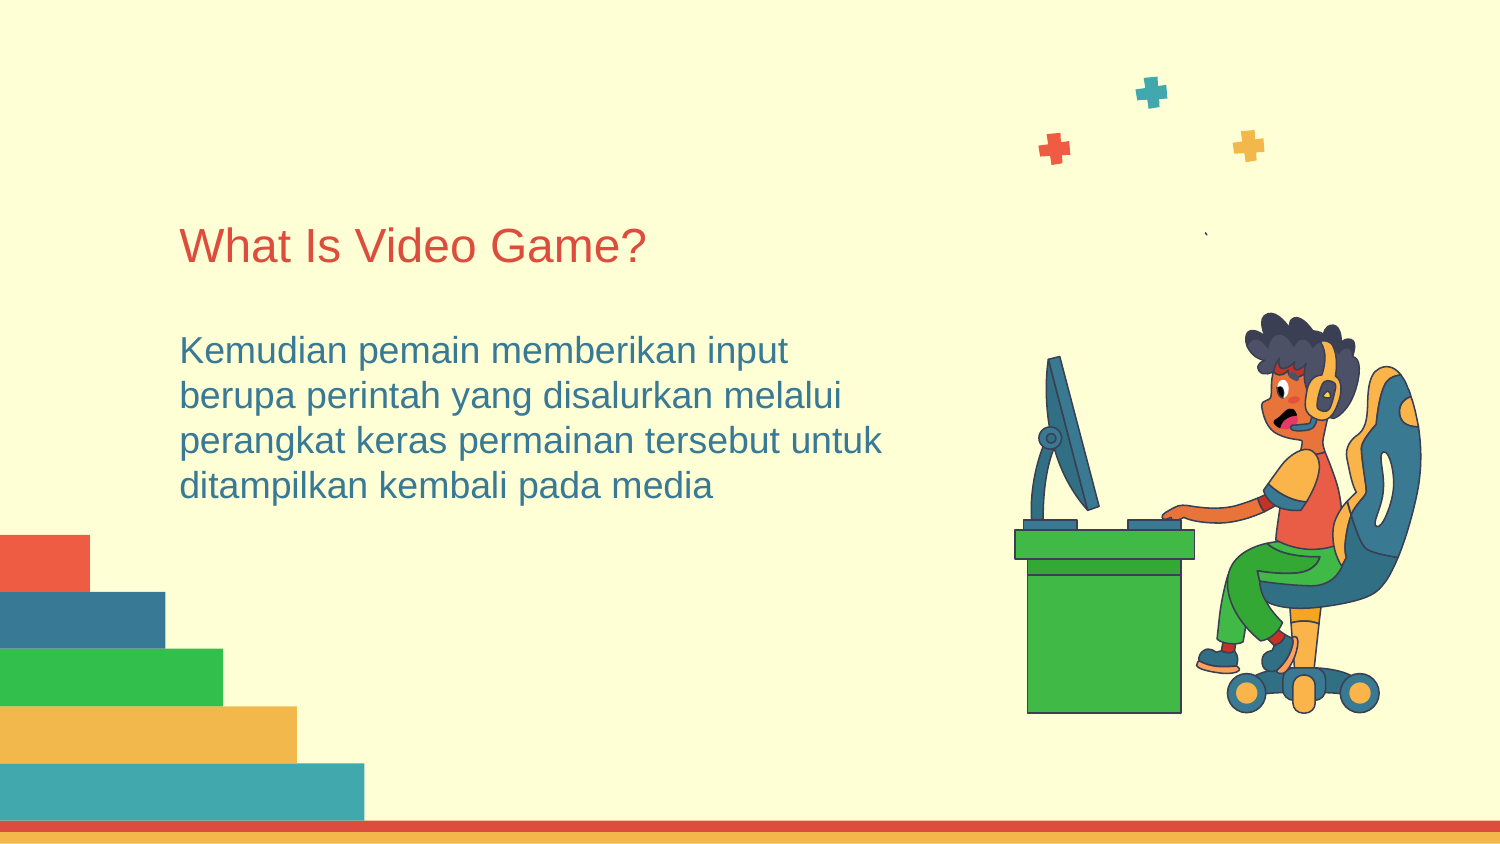

# What Is Video Game?

Kemudian pemain memberikan input berupa perintah yang disalurkan melalui perangkat keras permainan tersebut untuk ditampilkan kembali pada media